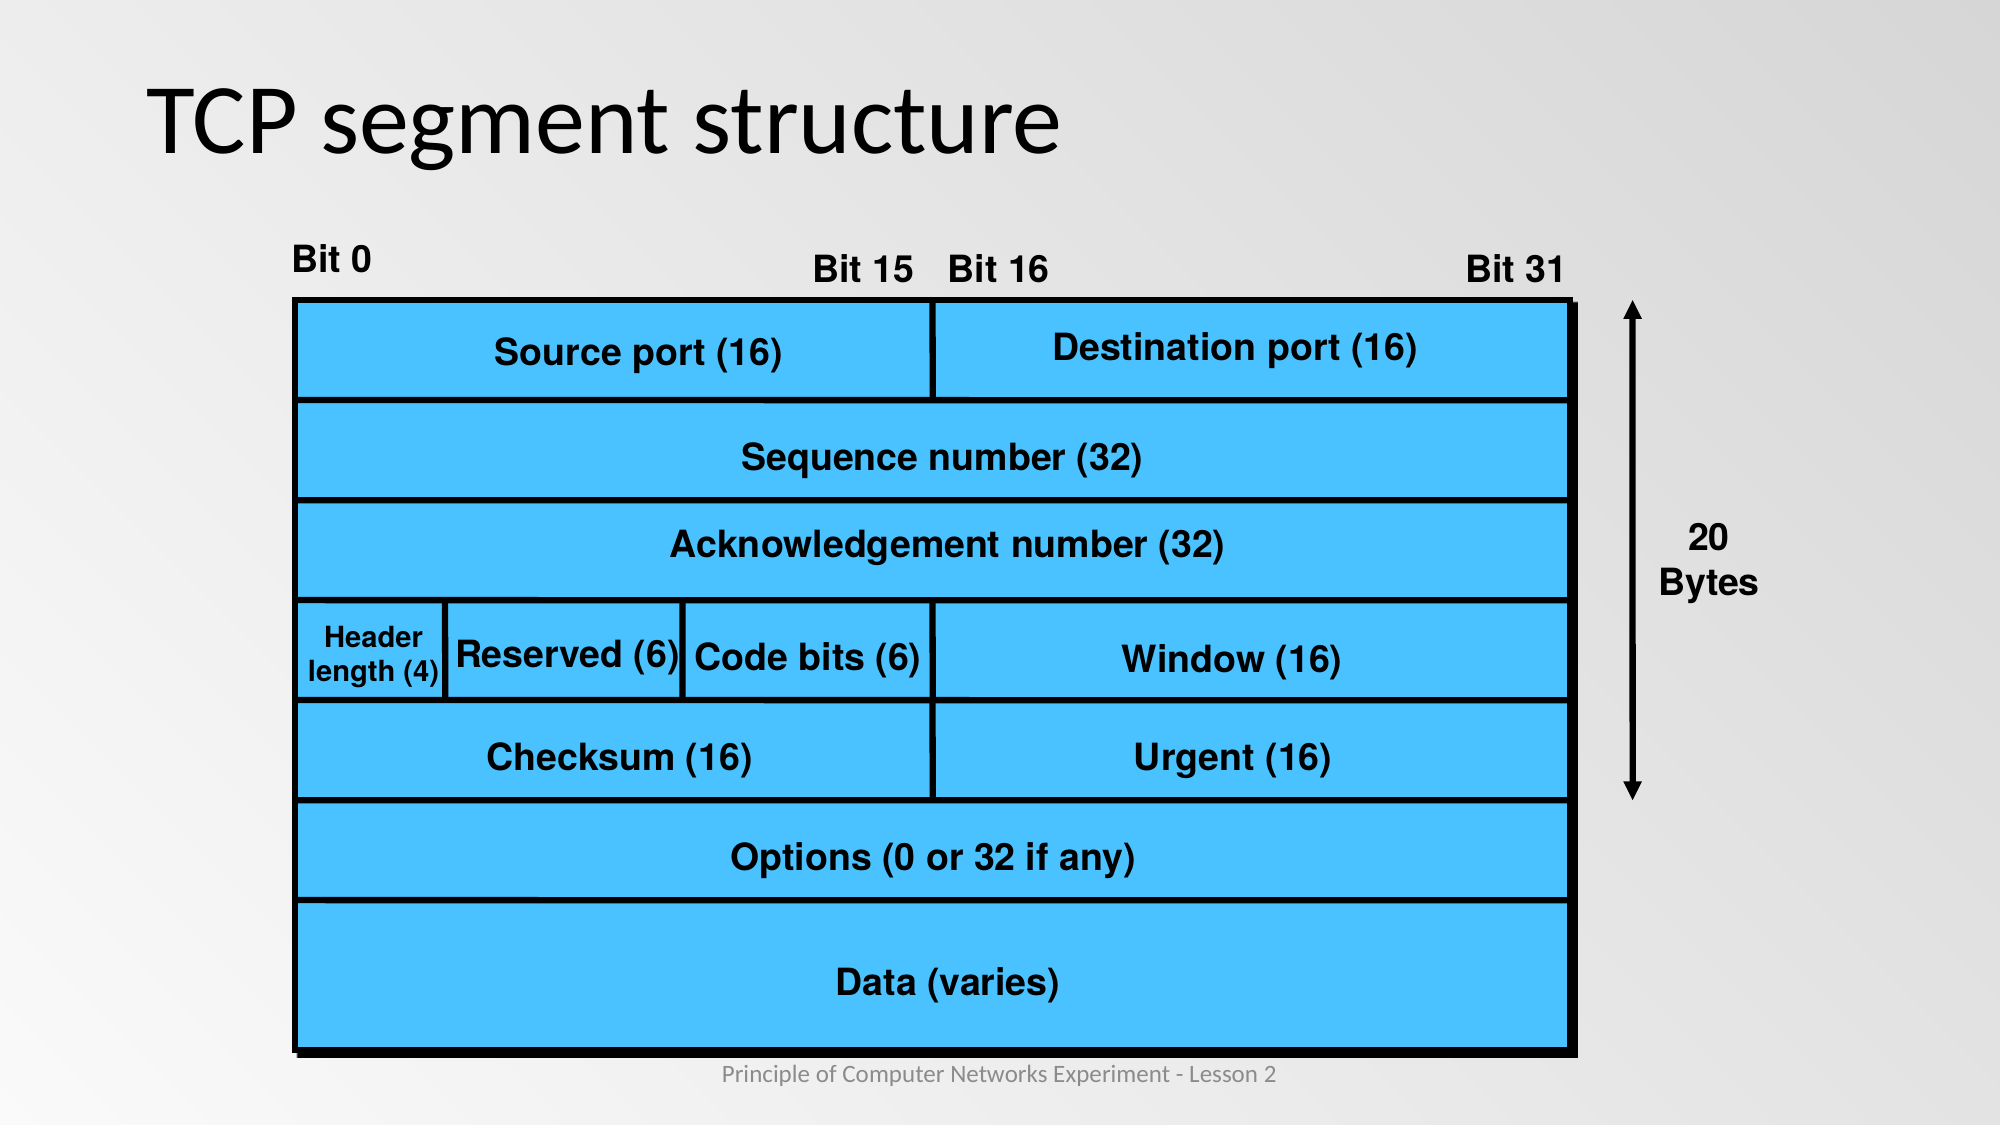

# TCP segment structure
Bit 0
Bit 15
Bit 16
Bit 31

Destination port (16)
Source port (16)

Sequence number (32)

20
Bytes
Acknowledgement number (32)

Header
length (4)
Reserved (6)
Code bits (6)
Window (16)

Checksum (16)
Urgent (16)

Options (0 or 32 if any)

Data (varies)

Principle of Computer Networks Experiment - Lesson 2
23